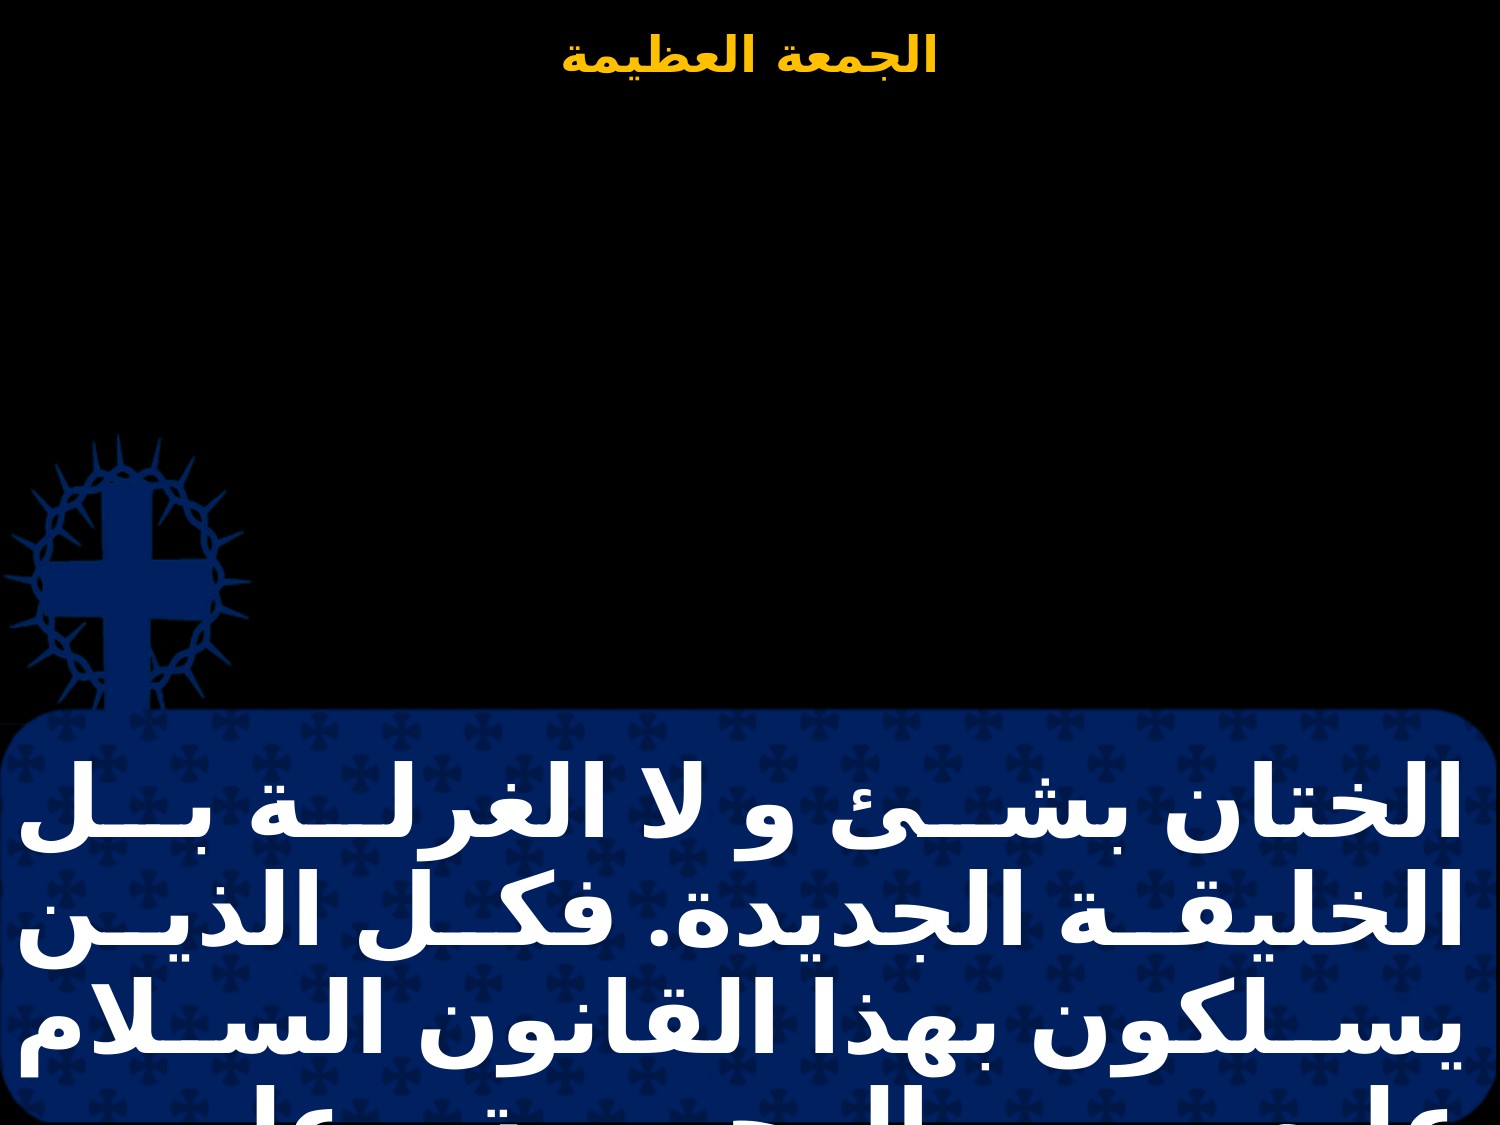

# الختان بشئ و لا الغرلة بل الخليقة الجديدة. فكل الذين يسلكون بهذا القانون السلام عليهم و الرحمة و على إسرائيل اللـه.